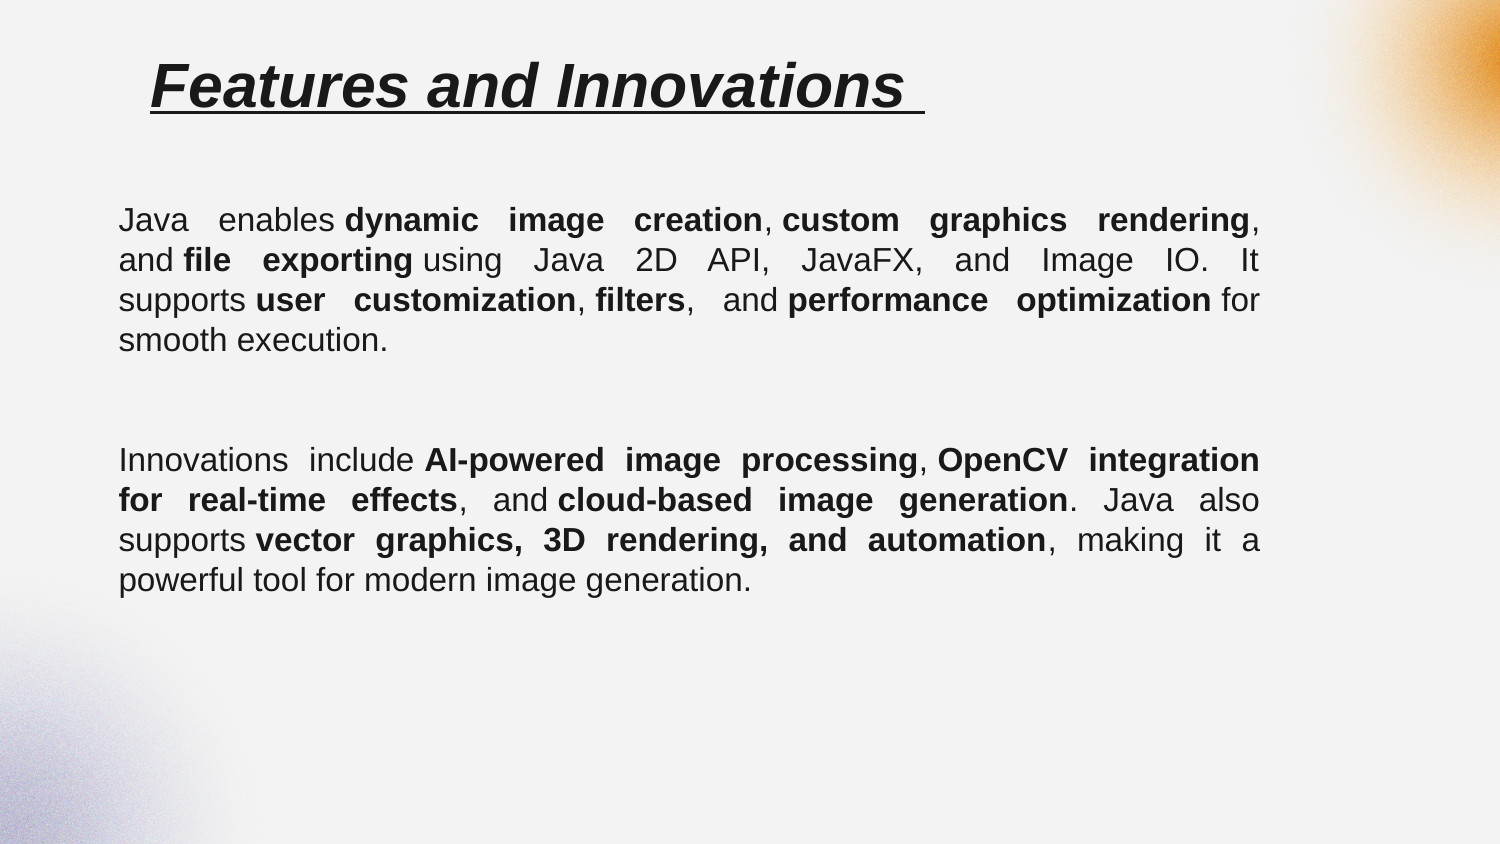

# Features and Innovations
Java enables dynamic image creation, custom graphics rendering, and file exporting using Java 2D API, JavaFX, and Image IO. It supports user customization, filters, and performance optimization for smooth execution.

Innovations include AI-powered image processing, OpenCV integration for real-time effects, and cloud-based image generation. Java also supports vector graphics, 3D rendering, and automation, making it a powerful tool for modern image generation.